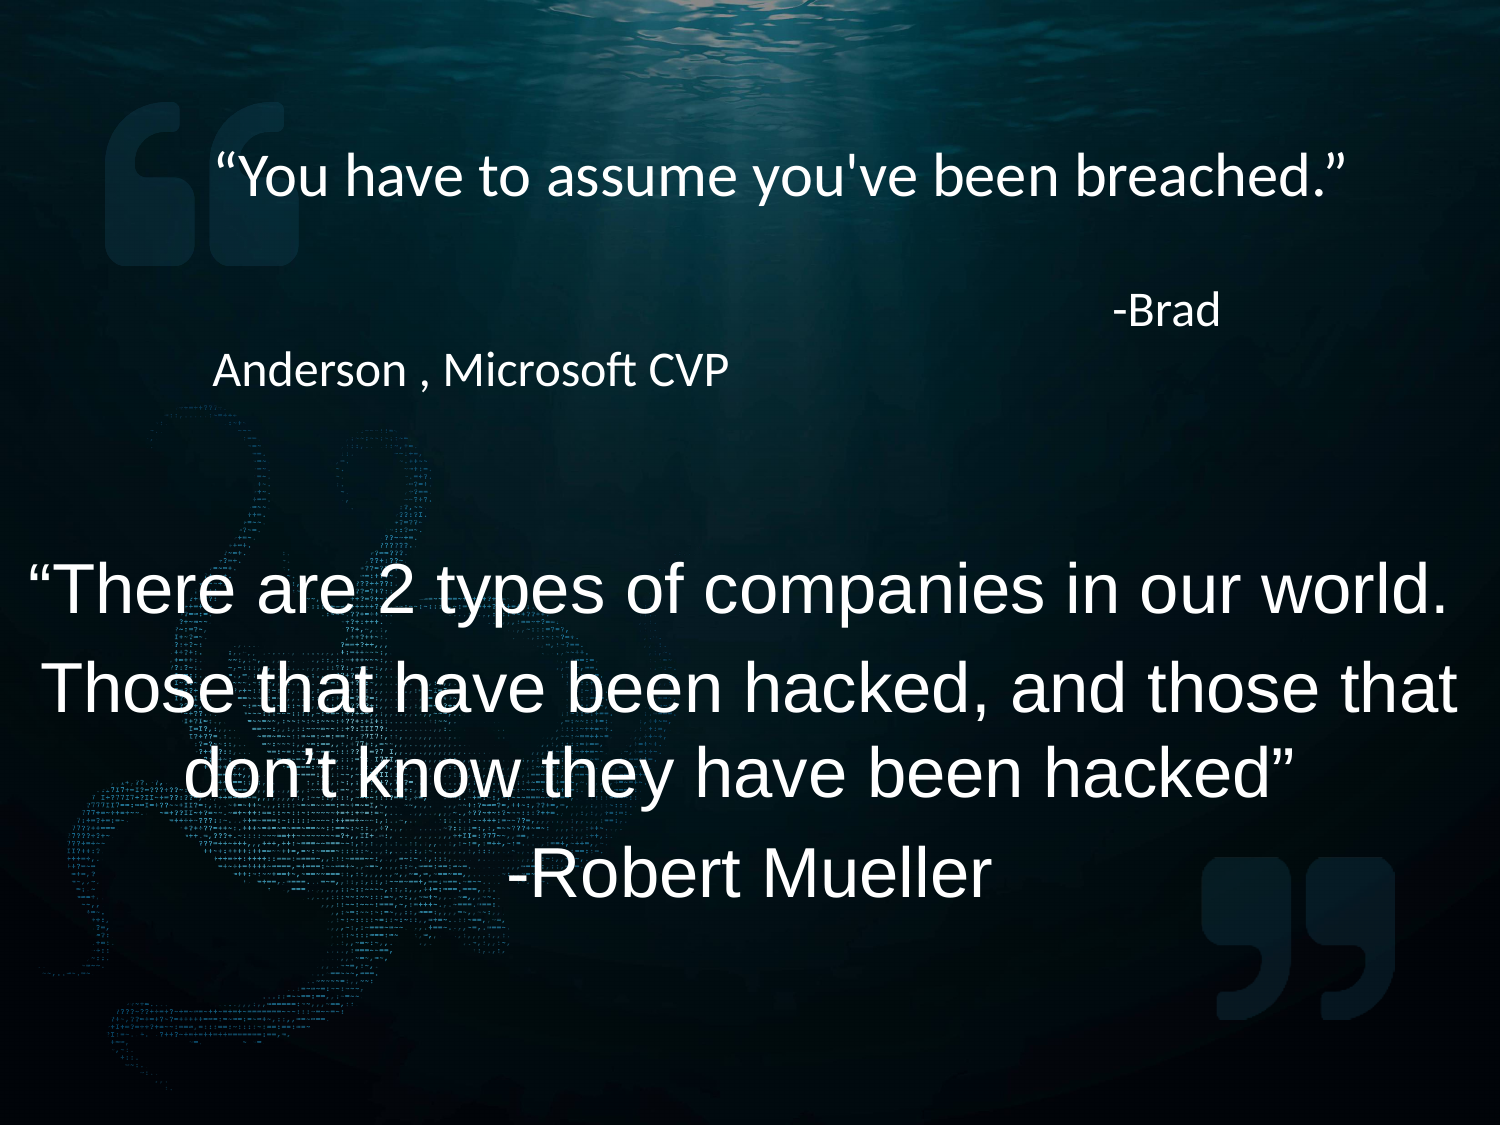

“You have to assume you've been breached.”

						-Brad Anderson , Microsoft CVP
“There are 2 types of companies in our world.
Those that have been hacked, and those that don’t know they have been hacked”
-Robert Mueller